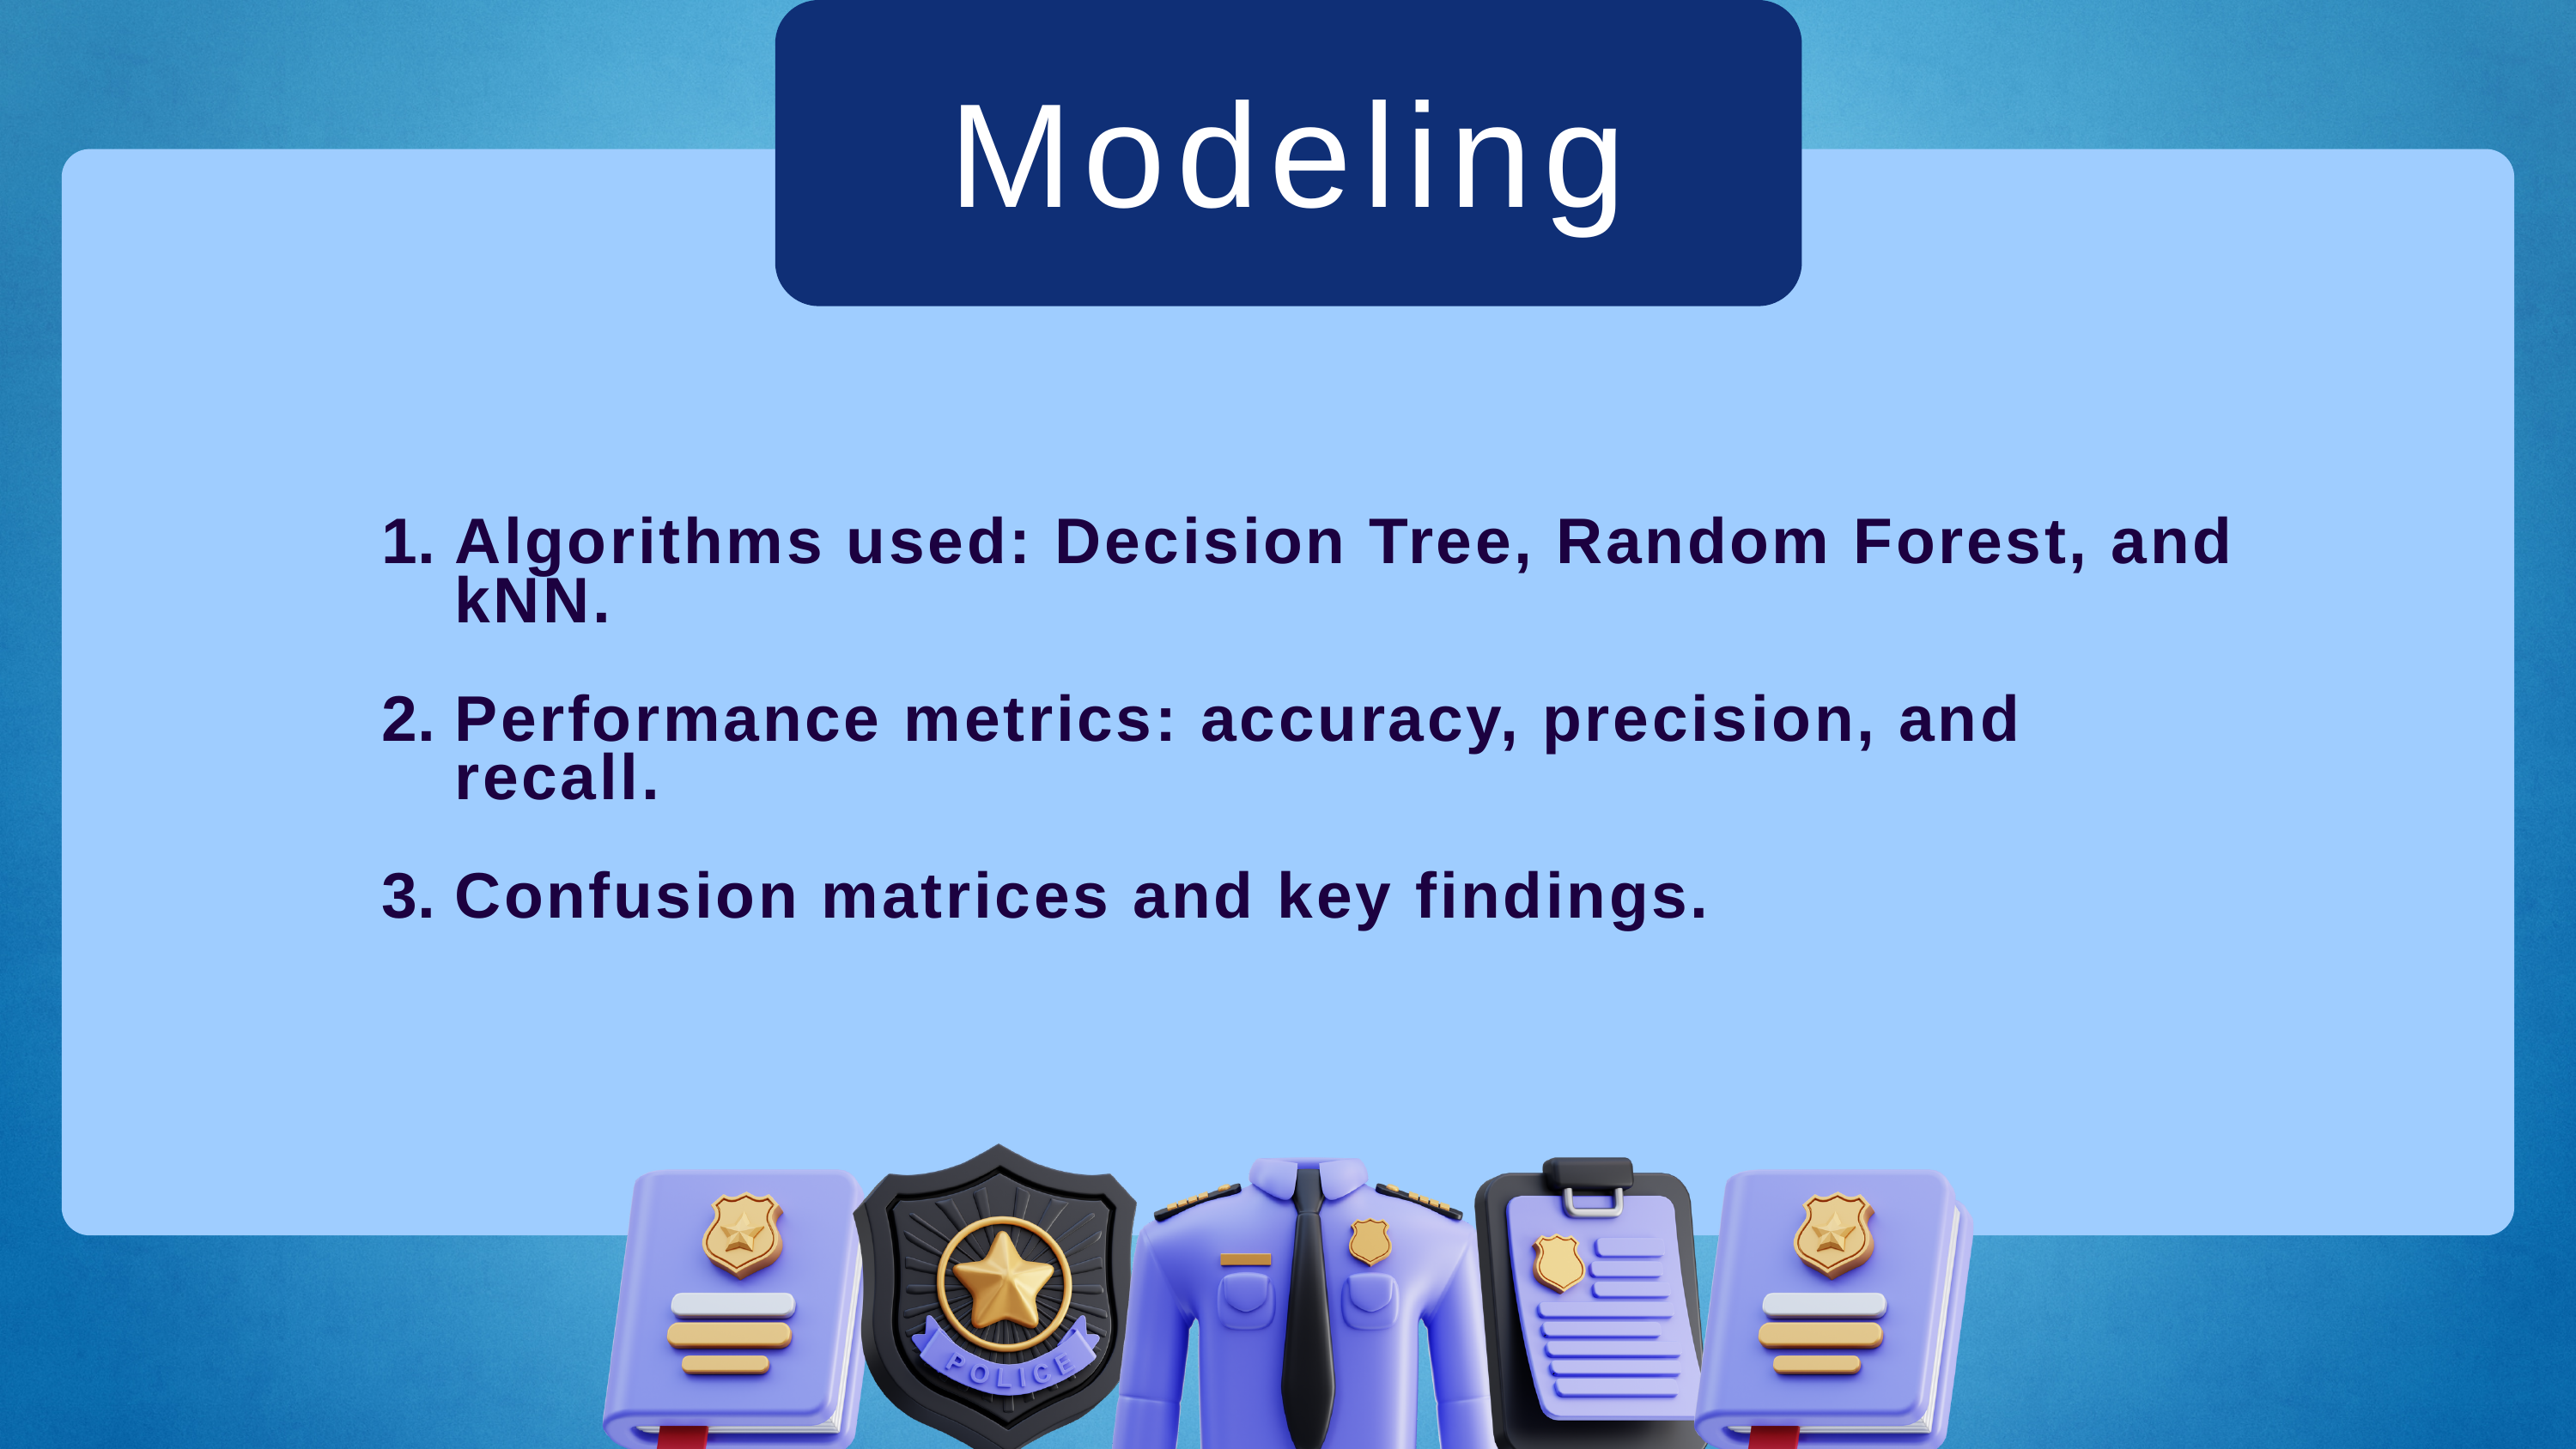

Modeling

Algorithms used: Decision Tree, Random Forest, and kNN.

Performance metrics: accuracy, precision, and recall.

Confusion matrices and key findings.